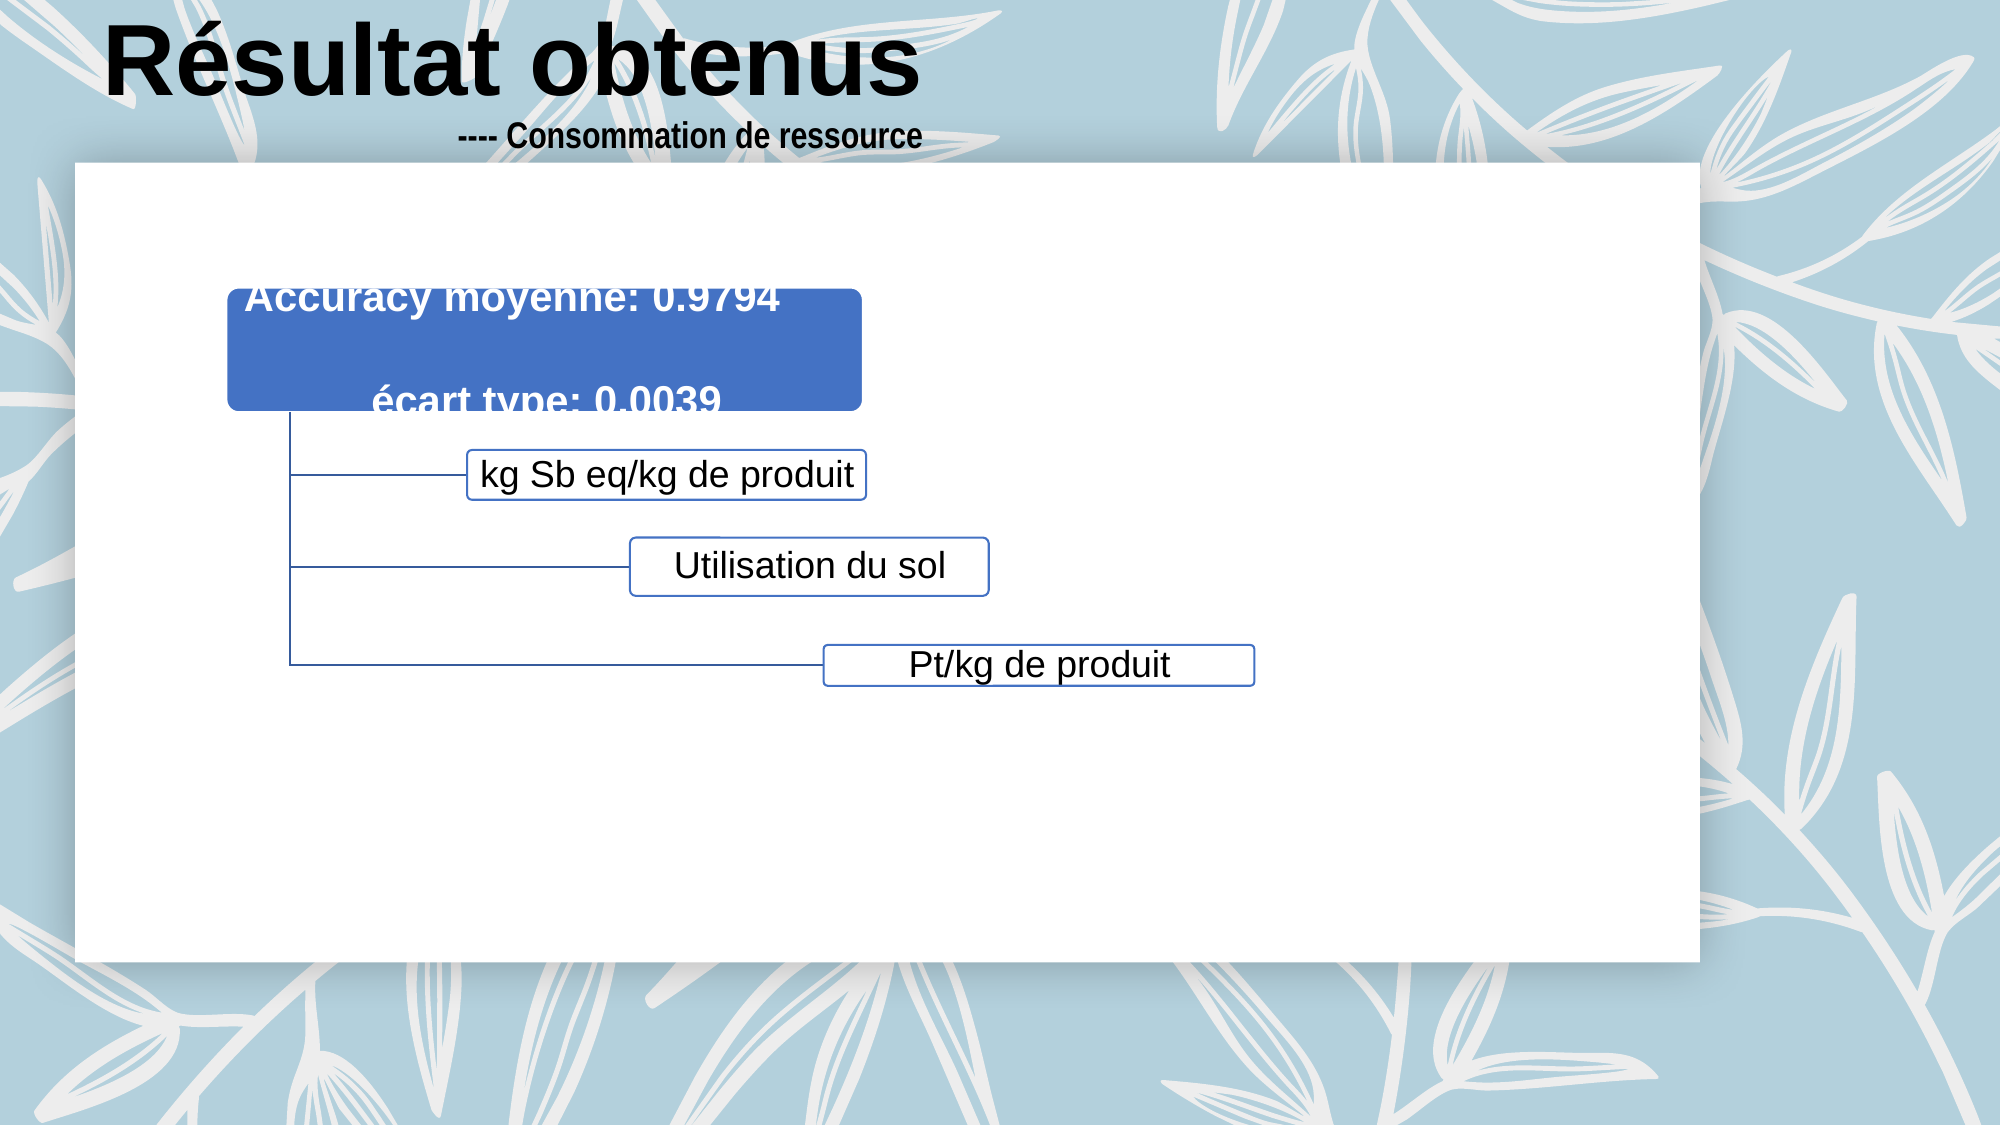

# Résultat obtenus ---- Consommation de ressource

Accuracy moyenne: 0.9794
écart type: 0.0039
kg Sb eq/kg de produit
Utilisation du sol
Pt/kg de produit